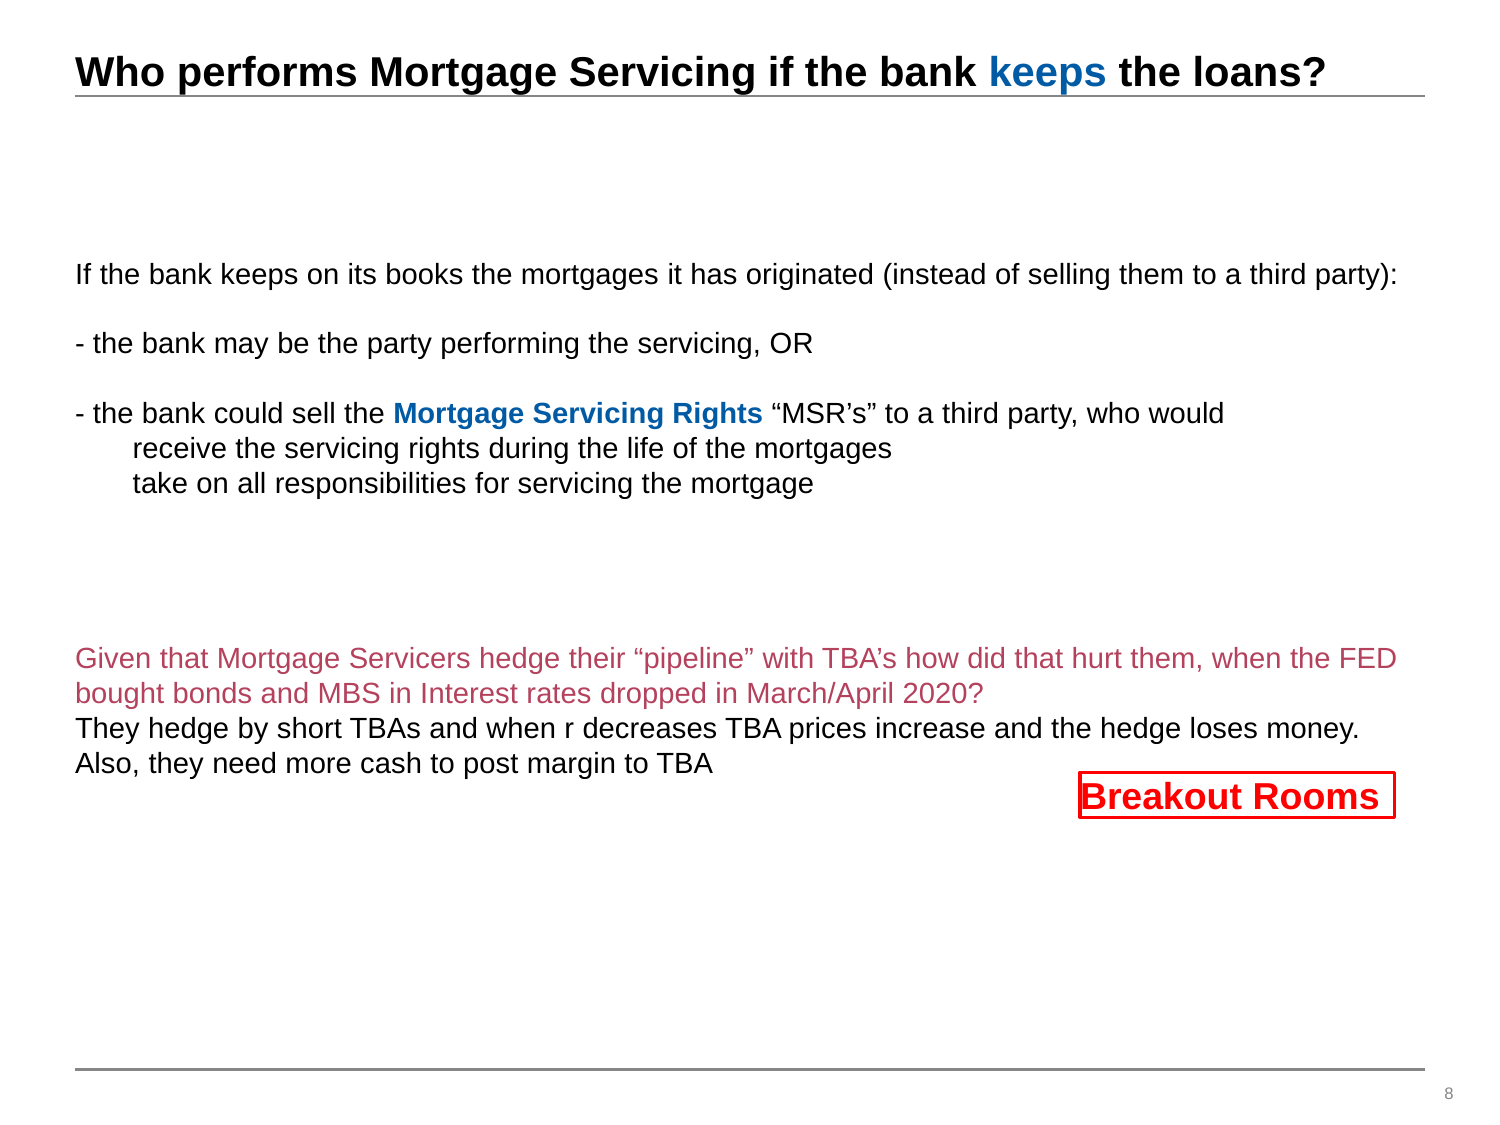

# Who performs Mortgage Servicing if the bank keeps the loans?
If the bank keeps on its books the mortgages it has originated (instead of selling them to a third party):

- the bank may be the party performing the servicing, OR

- the bank could sell the Mortgage Servicing Rights “MSR’s” to a third party, who would
       receive the servicing rights during the life of the mortgages
       take on all responsibilities for servicing the mortgage

Given that Mortgage Servicers hedge their “pipeline” with TBA’s how did that hurt them, when the FED bought bonds and MBS in Interest rates dropped in March/April 2020?
They hedge by short TBAs and when r decreases TBA prices increase and the hedge loses money. Also, they need more cash to post margin to TBA
Breakout Rooms